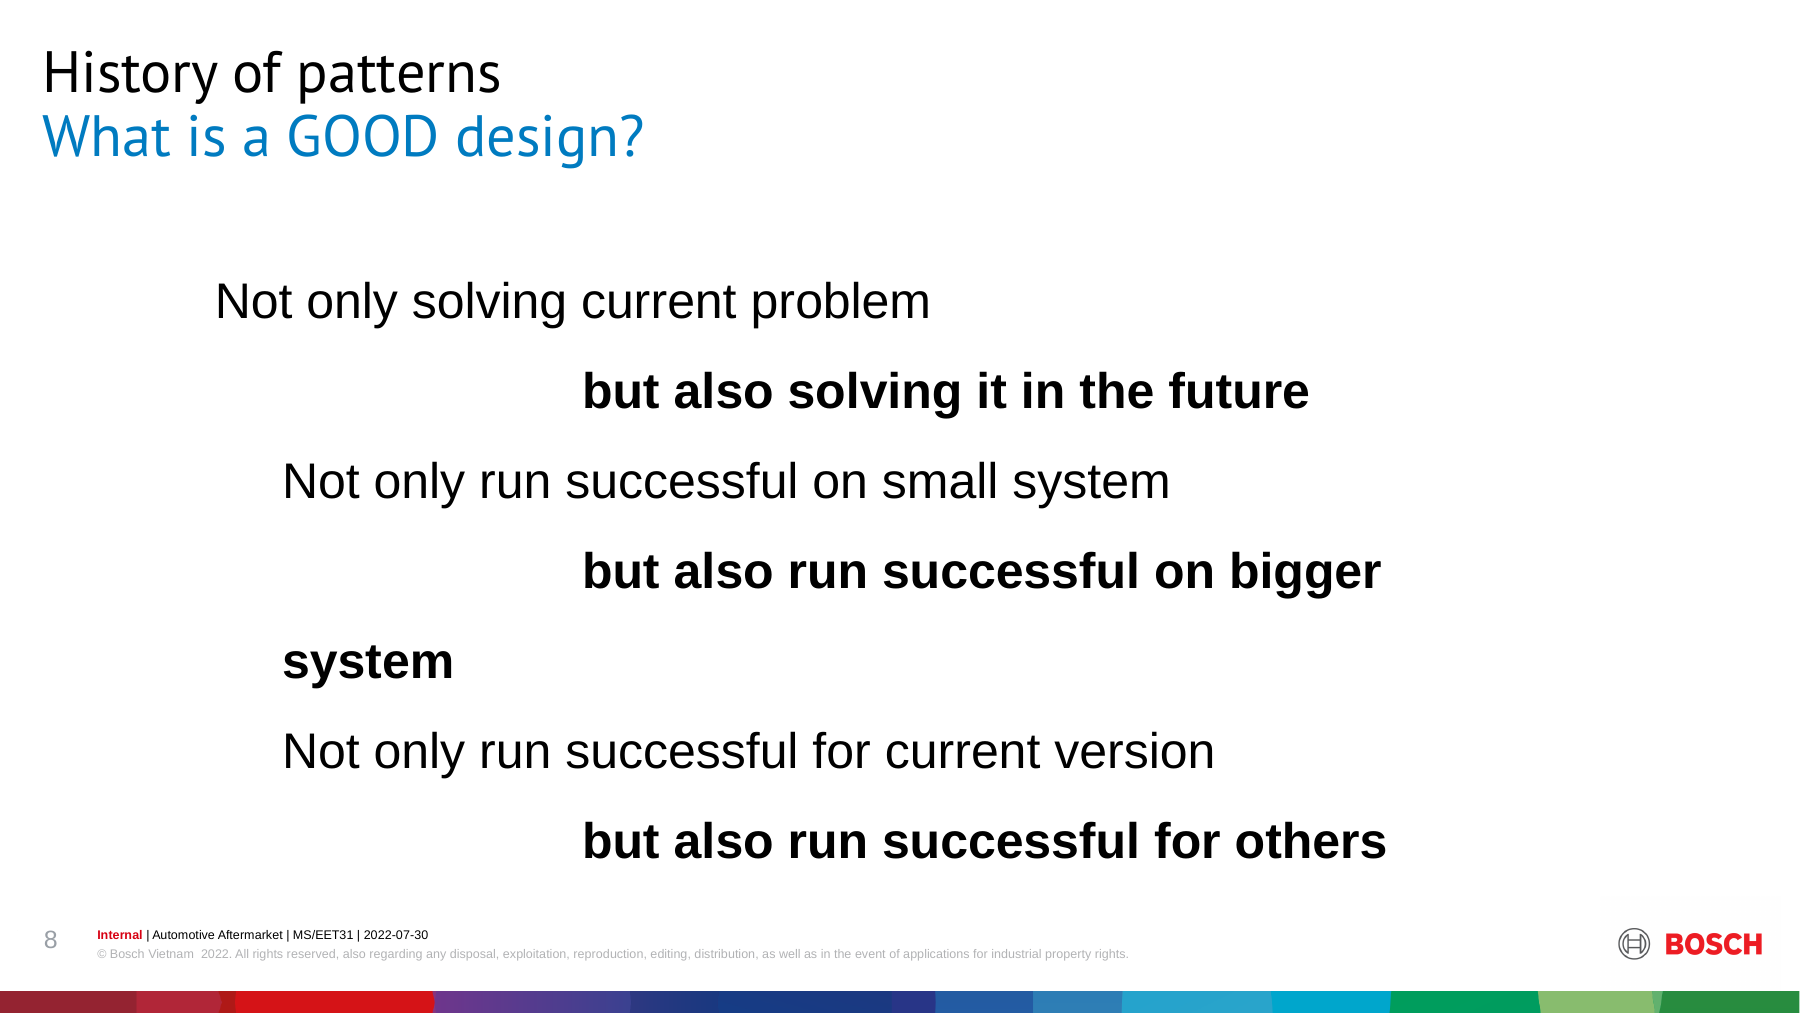

History of patterns
# What is a GOOD design?
Not only solving current problem
		but also solving it in the future
Not only run successful on small system
		but also run successful on bigger system
Not only run successful for current version
		but also run successful for others
8